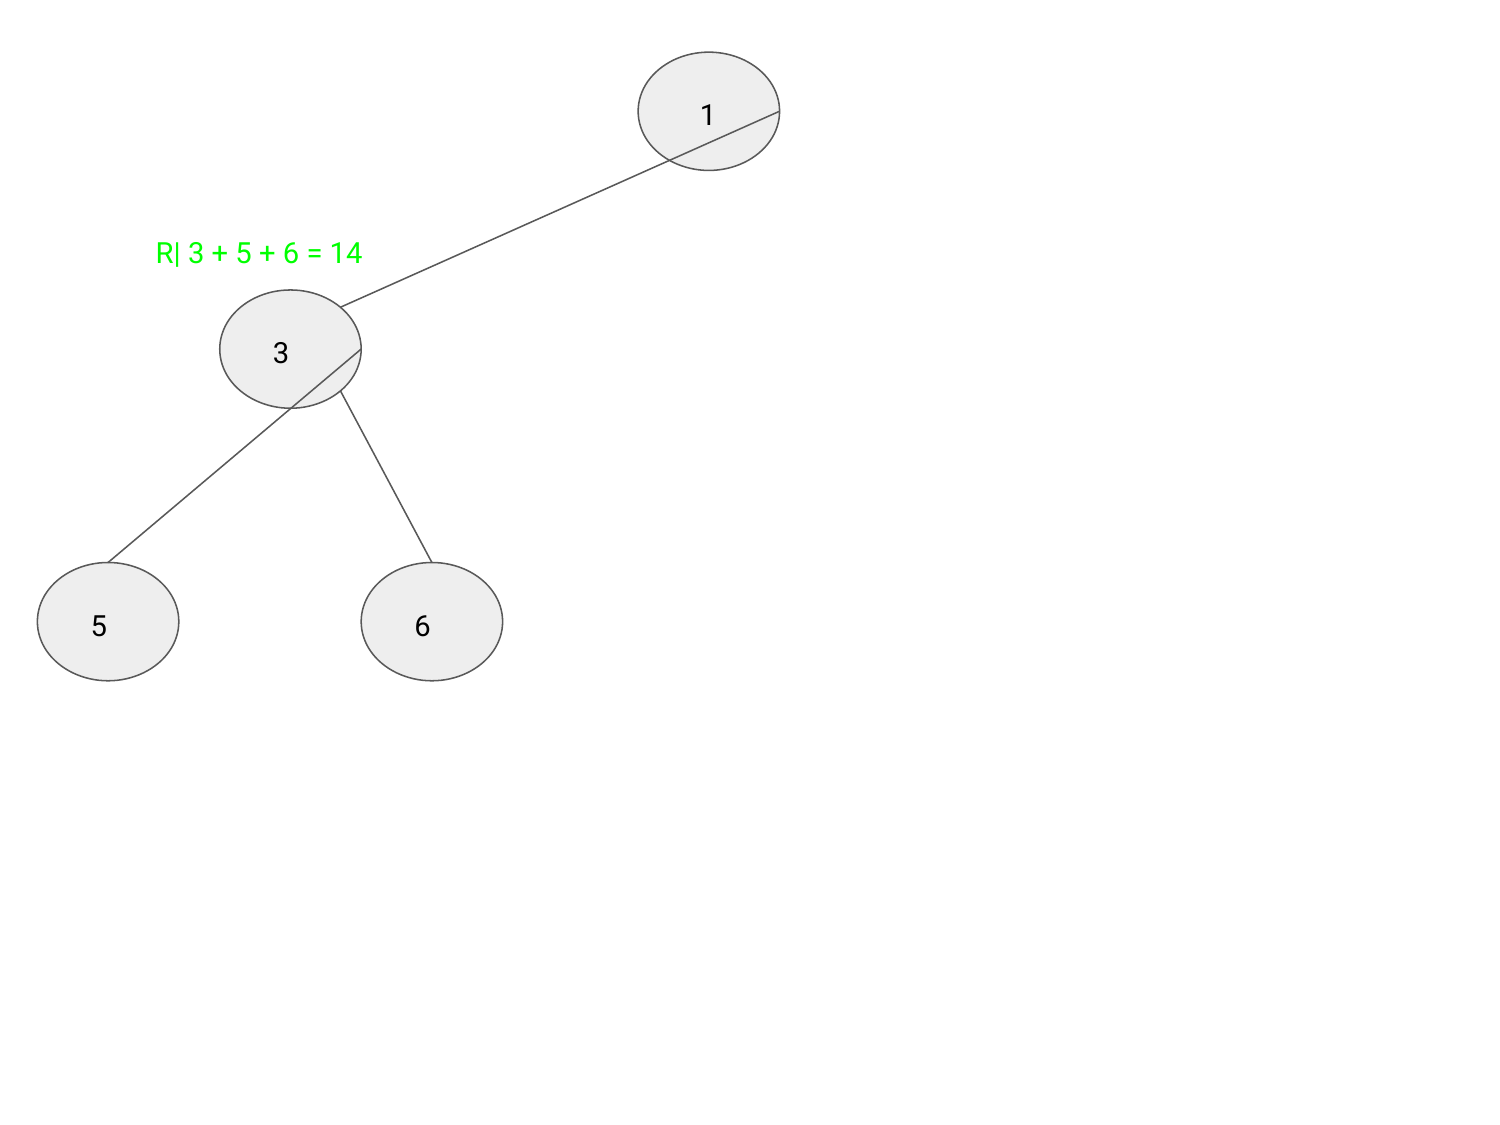

1
R| 3 + 5 + 6 = 14

3

5
6